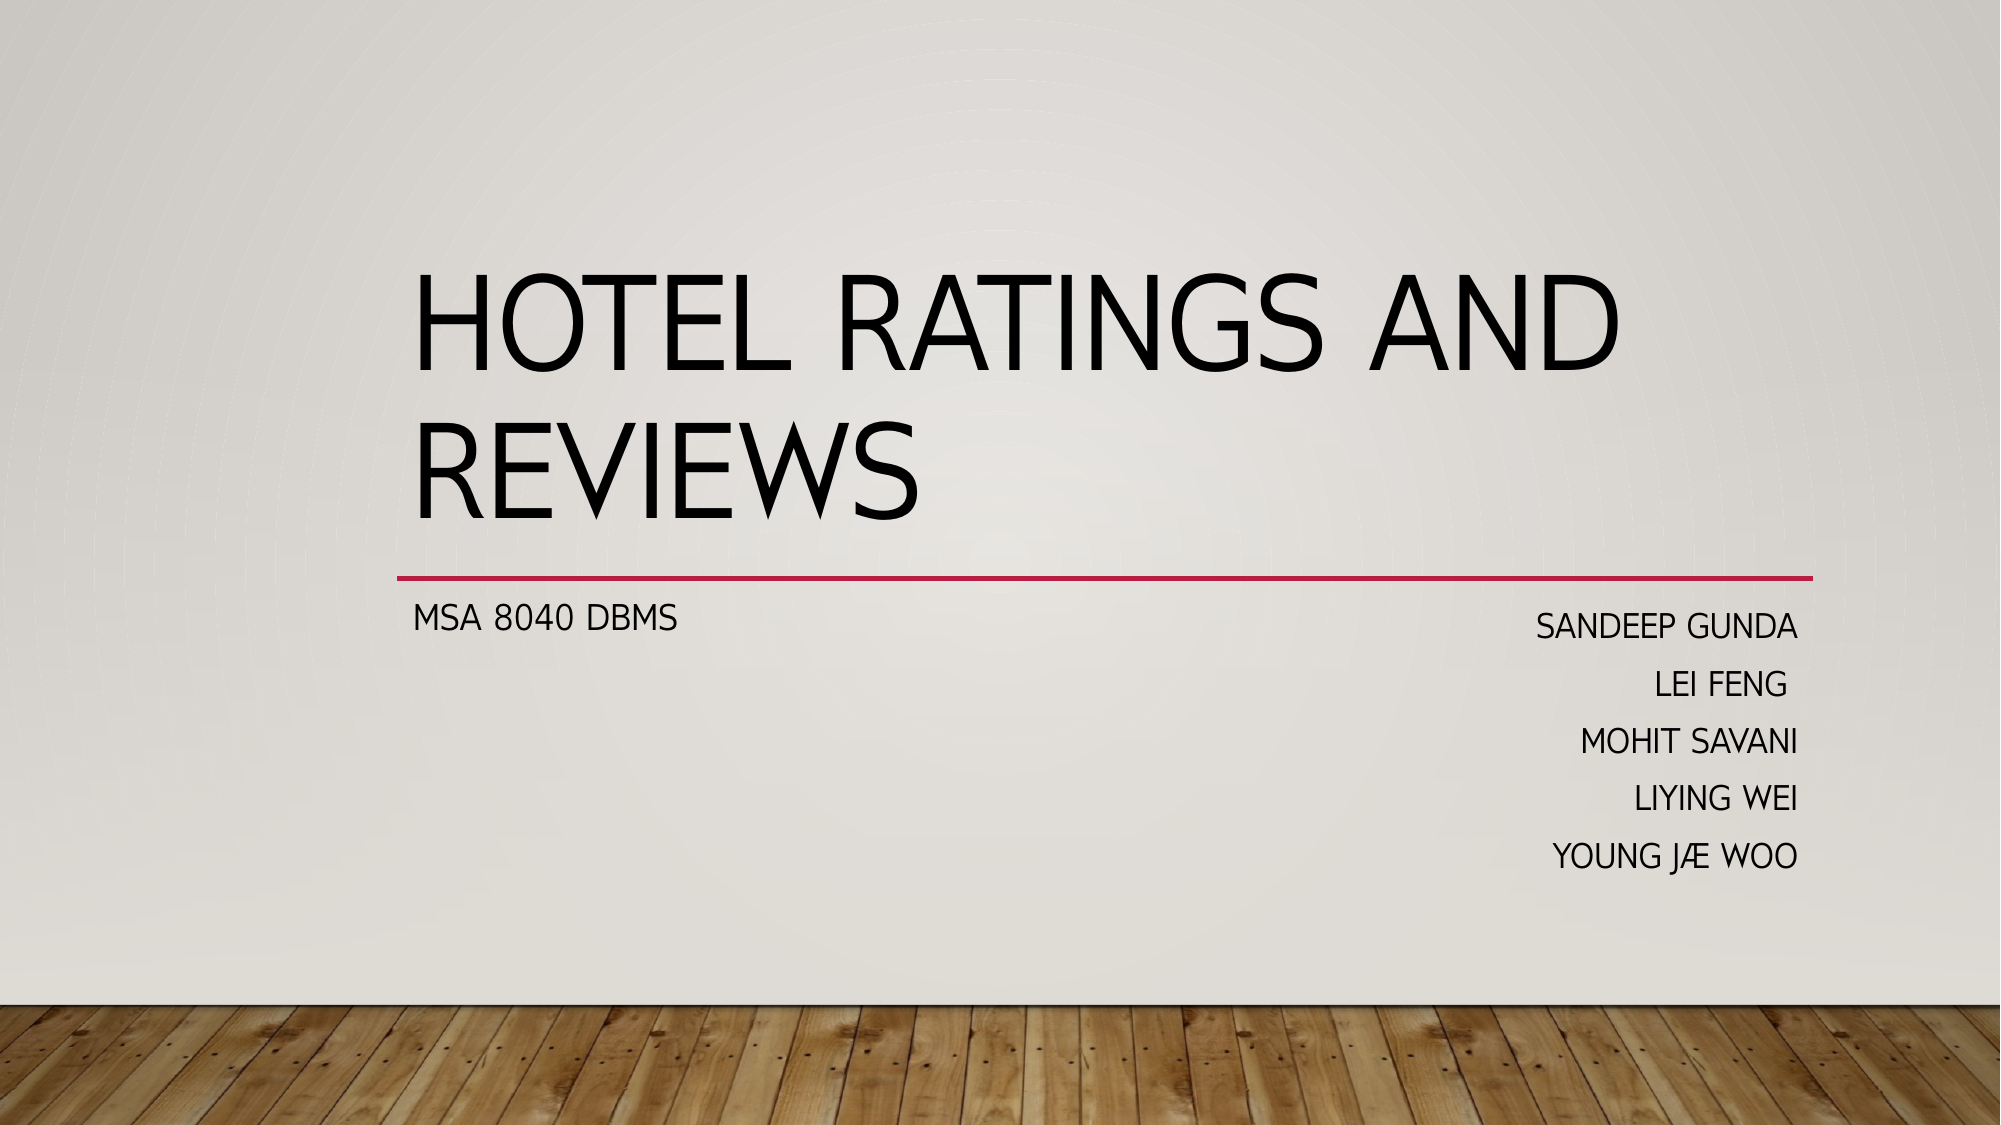

# Hotel RATINGS AND Reviews
Sandeep Gunda
 Lei Feng
Mohit Savani
Liying Wei
Young Jae Woo

MSA 8040 DBMS